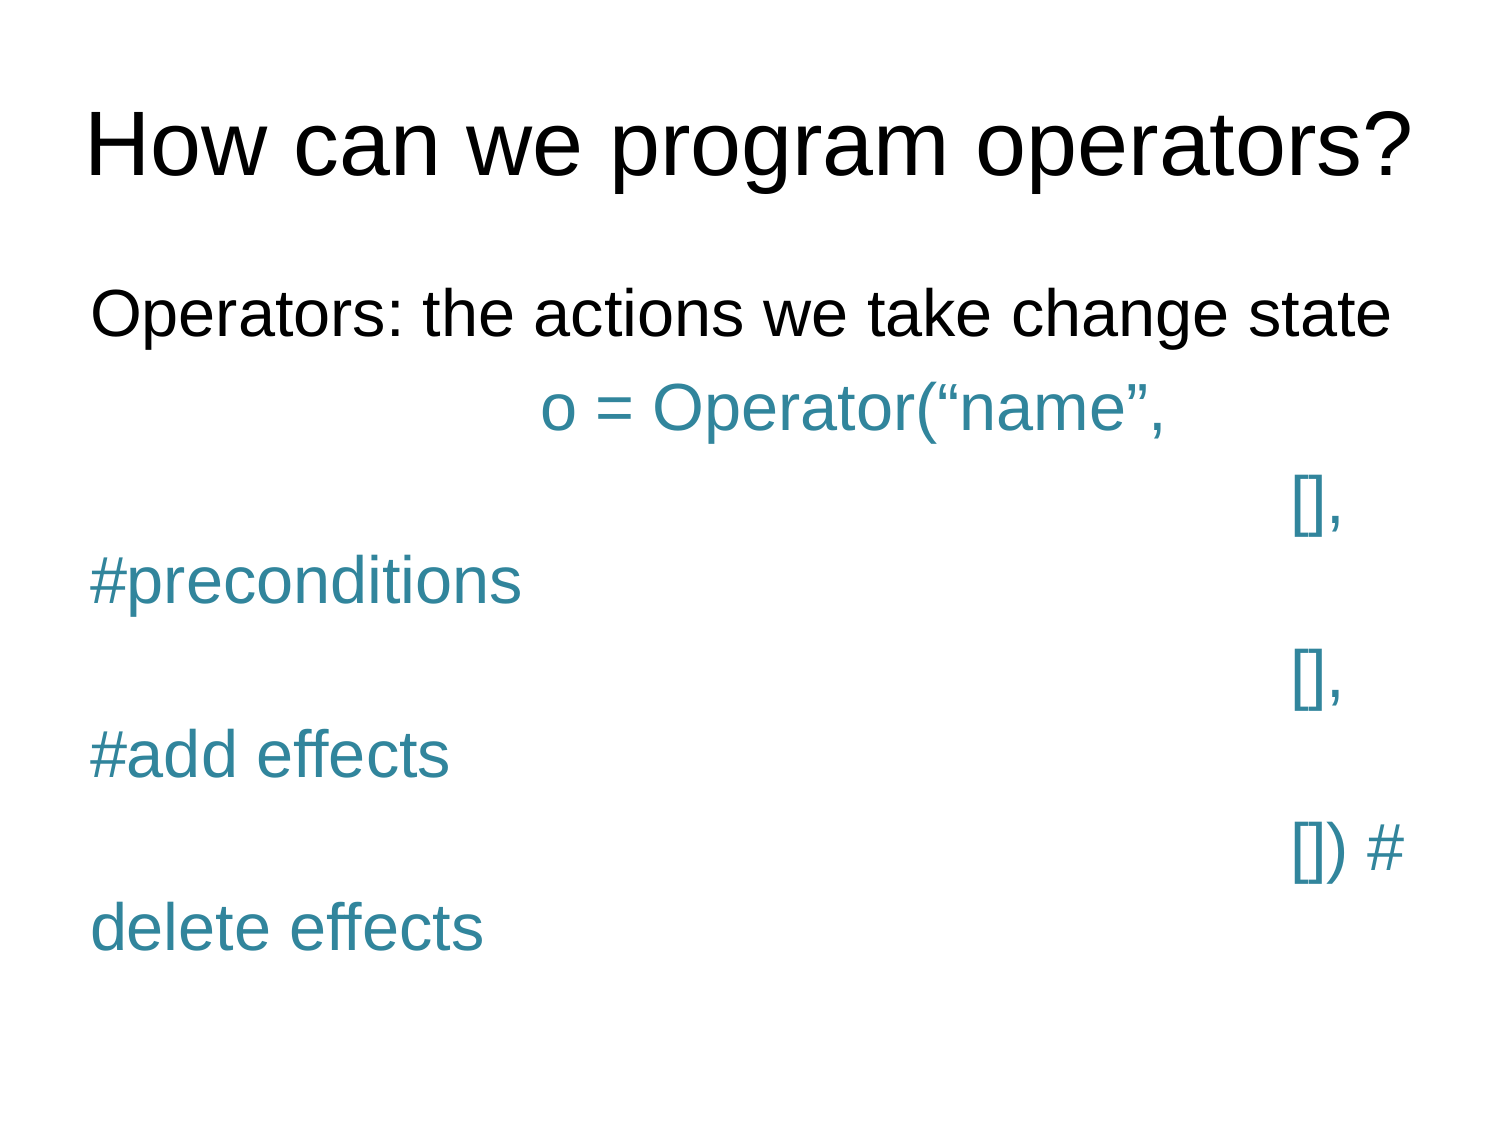

# How can we program operators?
Operators: the actions we take change state
			o = Operator(“name”,
								[], #preconditions
								[], #add effects
								[]) # delete effects